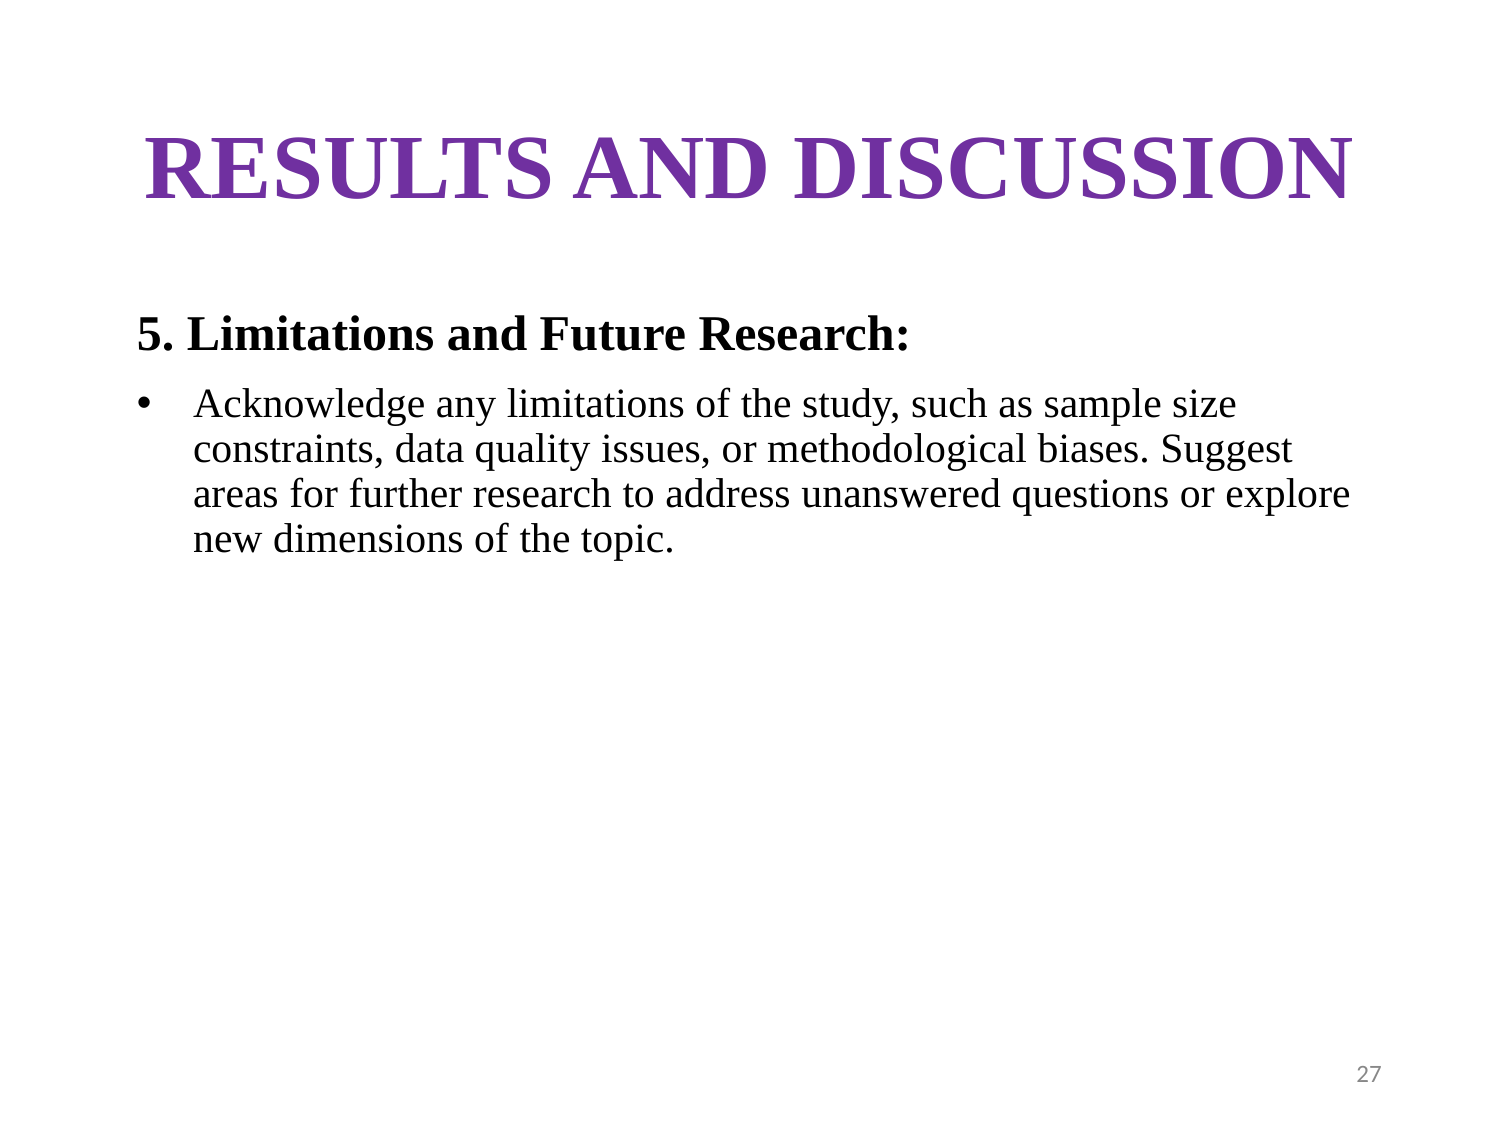

# RESULTS AND DISCUSSION
5. Limitations and Future Research:
Acknowledge any limitations of the study, such as sample size constraints, data quality issues, or methodological biases. Suggest areas for further research to address unanswered questions or explore new dimensions of the topic.

27